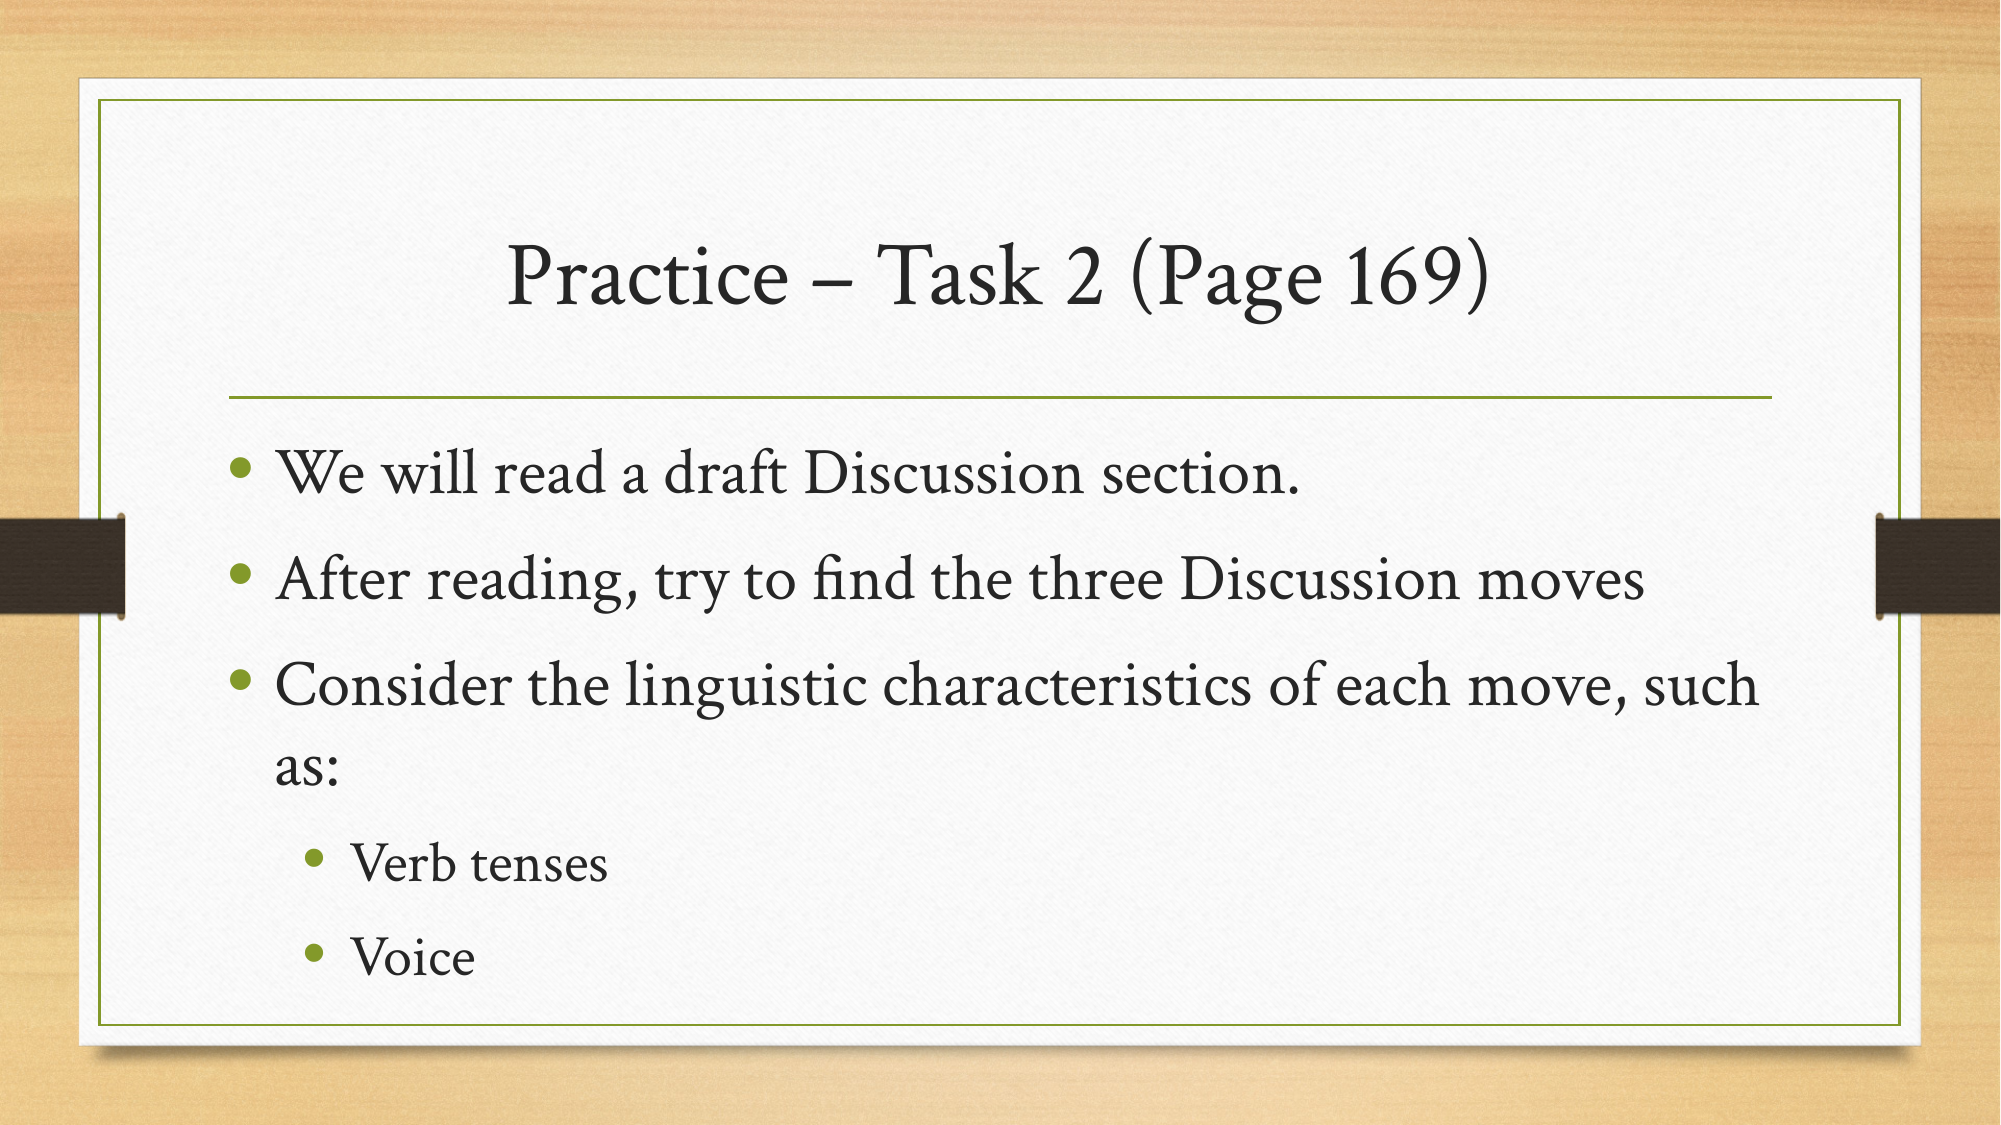

# Practice – Task 2 (Page 169)
We will read a draft Discussion section.
After reading, try to find the three Discussion moves
Consider the linguistic characteristics of each move, such as:
Verb tenses
Voice